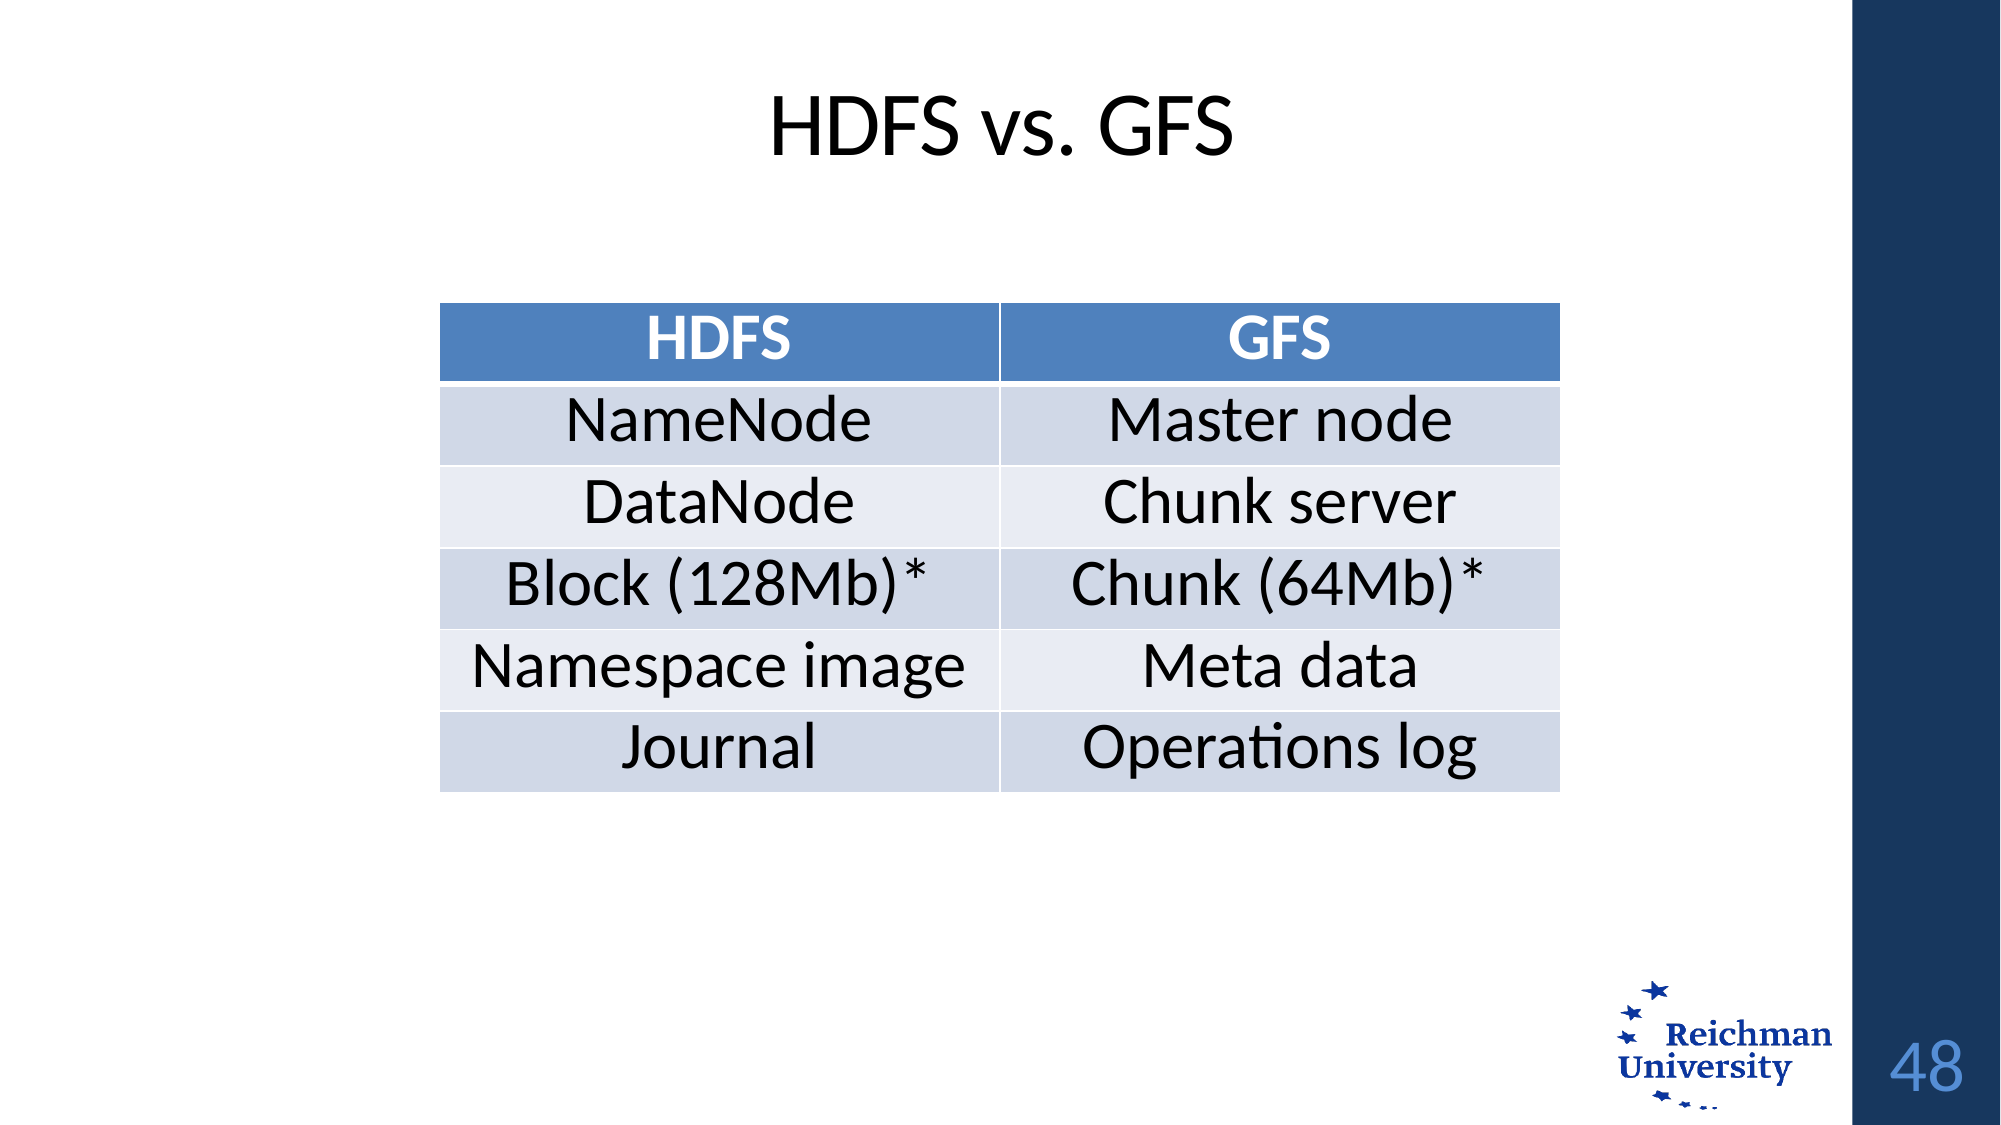

# HDFS vs. GFS
| HDFS | GFS |
| --- | --- |
| NameNode | Master node |
| DataNode | Chunk server |
| Block (128Mb)\* | Chunk (64Mb)\* |
| Namespace image | Meta data |
| Journal | Operations log |
48